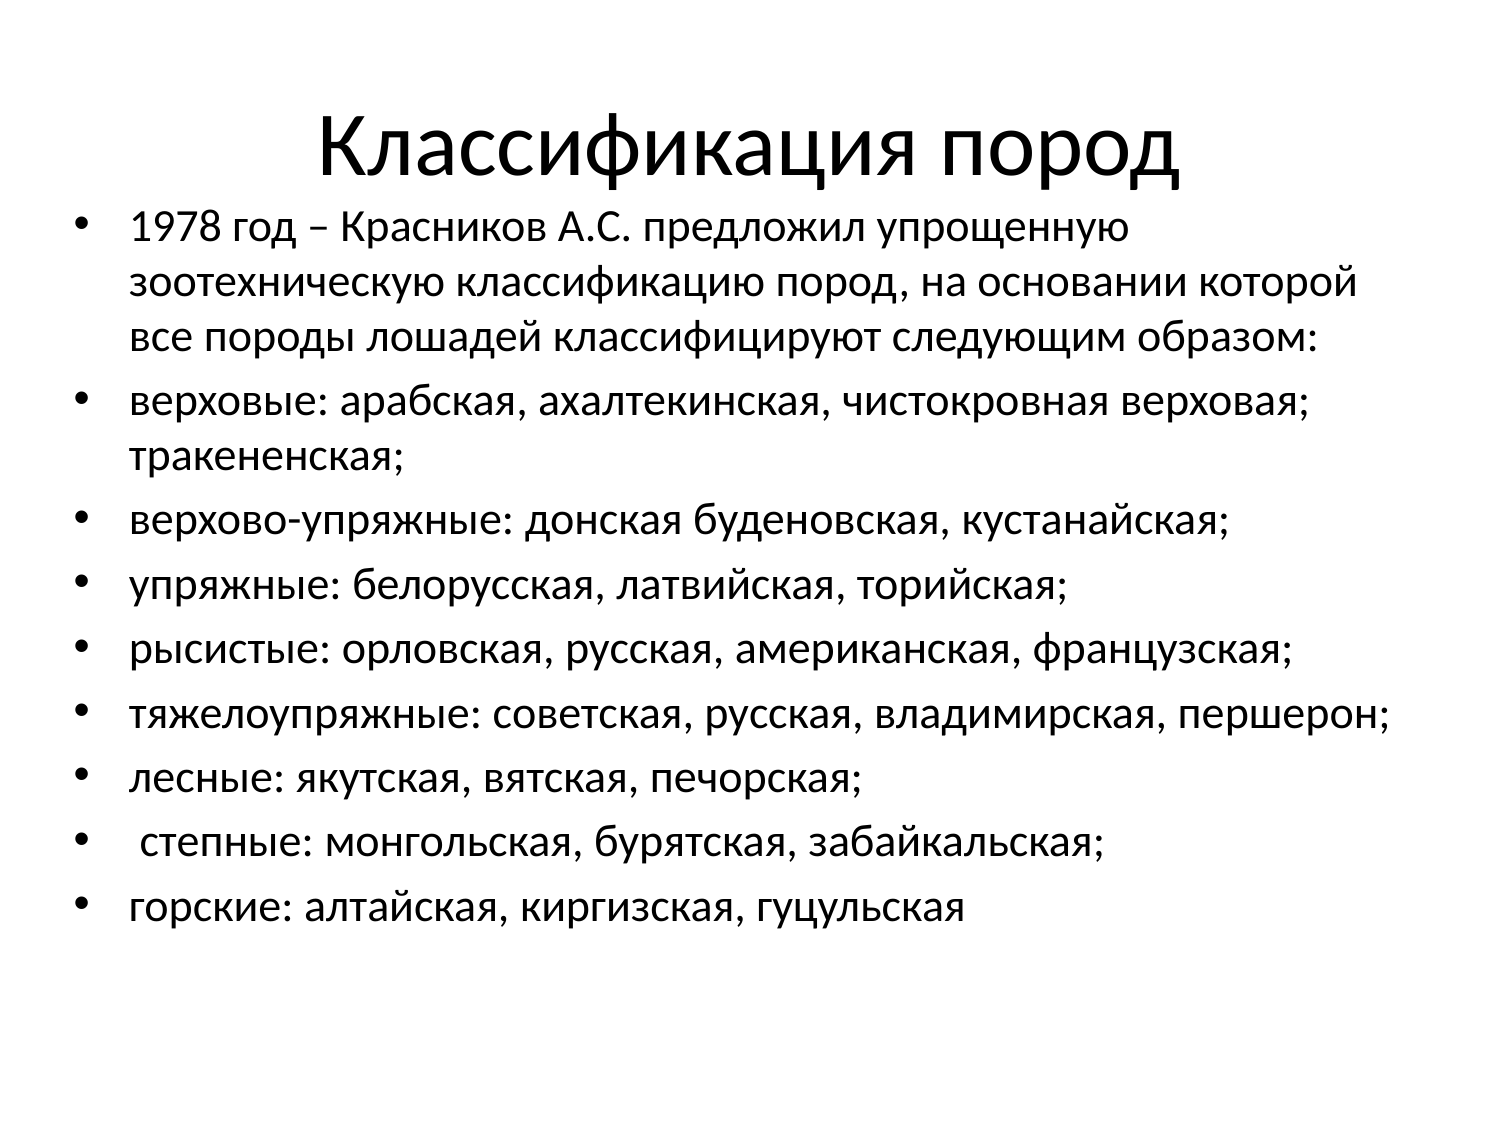

# Классификация пород
1978 год – Красников А.С. предложил упрощенную зоотехническую классификацию пород, на основании которой все породы лошадей классифицируют следующим образом:
верховые: арабская, ахалтекинская, чистокровная верховая; тракененская;
верхово-упряжные: донская буденовская, кустанайская;
упряжные: белорусская, латвийская, торийская;
рысистые: орловская, русская, американская, французская;
тяжелоупряжные: советская, русская, владимирская, першерон;
лесные: якутская, вятская, печорская;
 степные: монгольская, бурятская, забайкальская;
горские: алтайская, киргизская, гуцульская